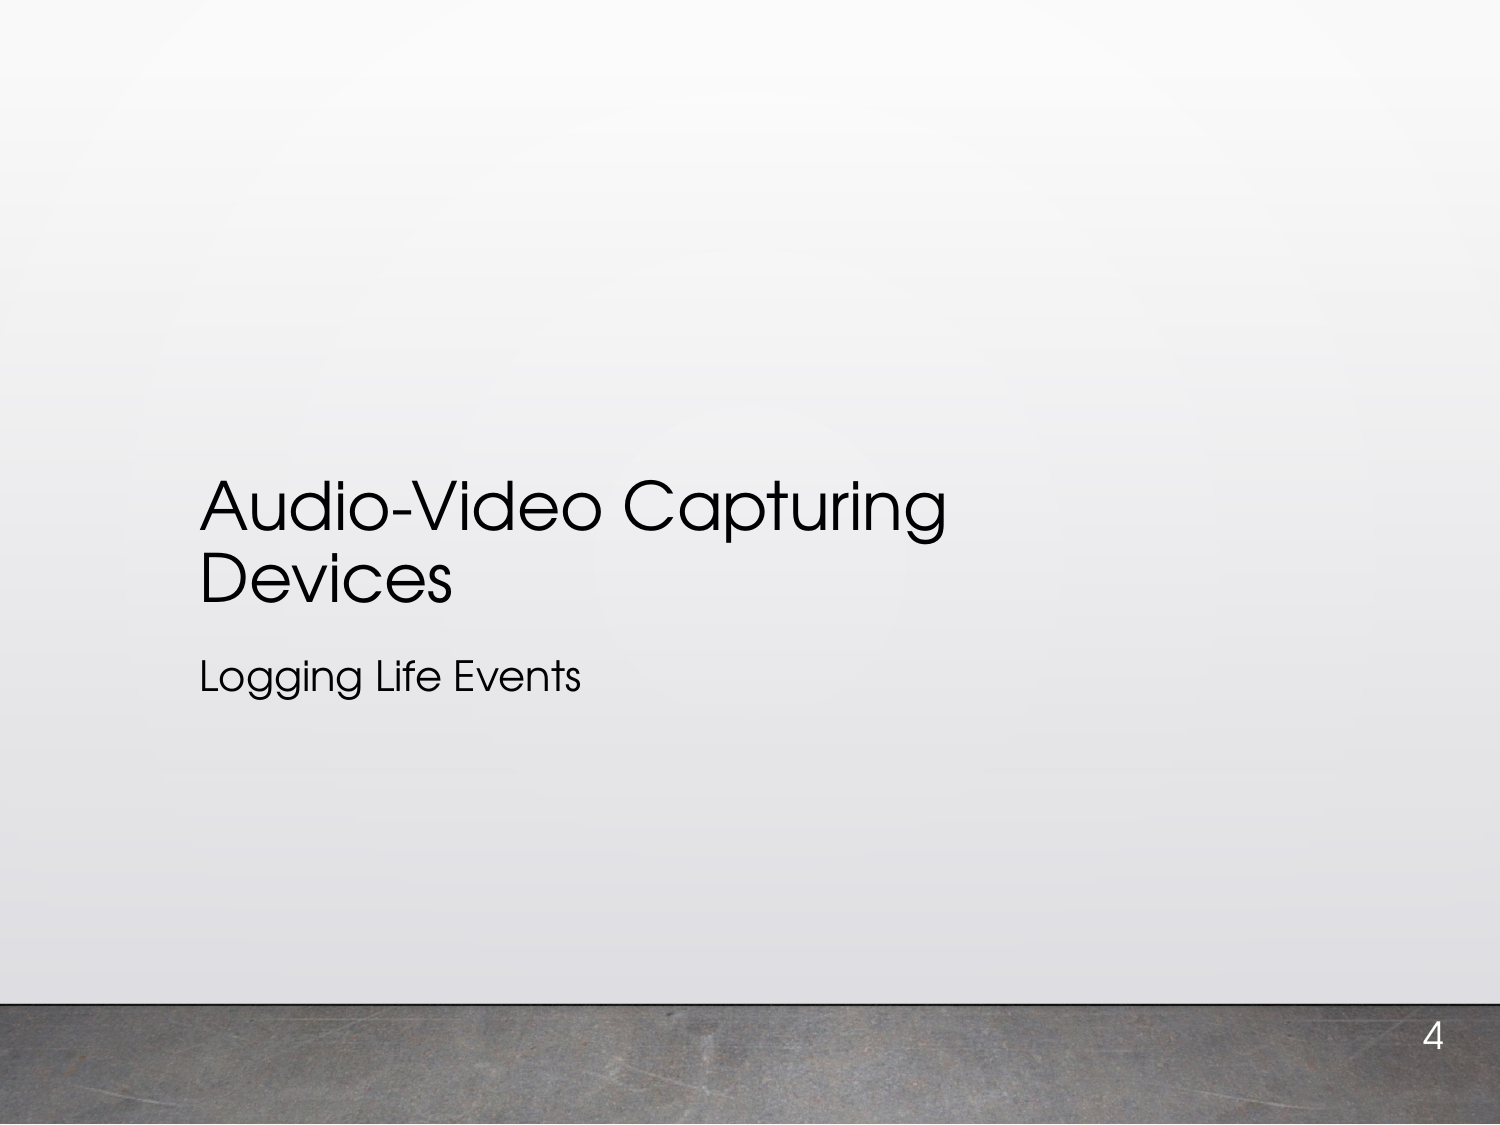

# Audio-Video Capturing Devices
Logging Life Events